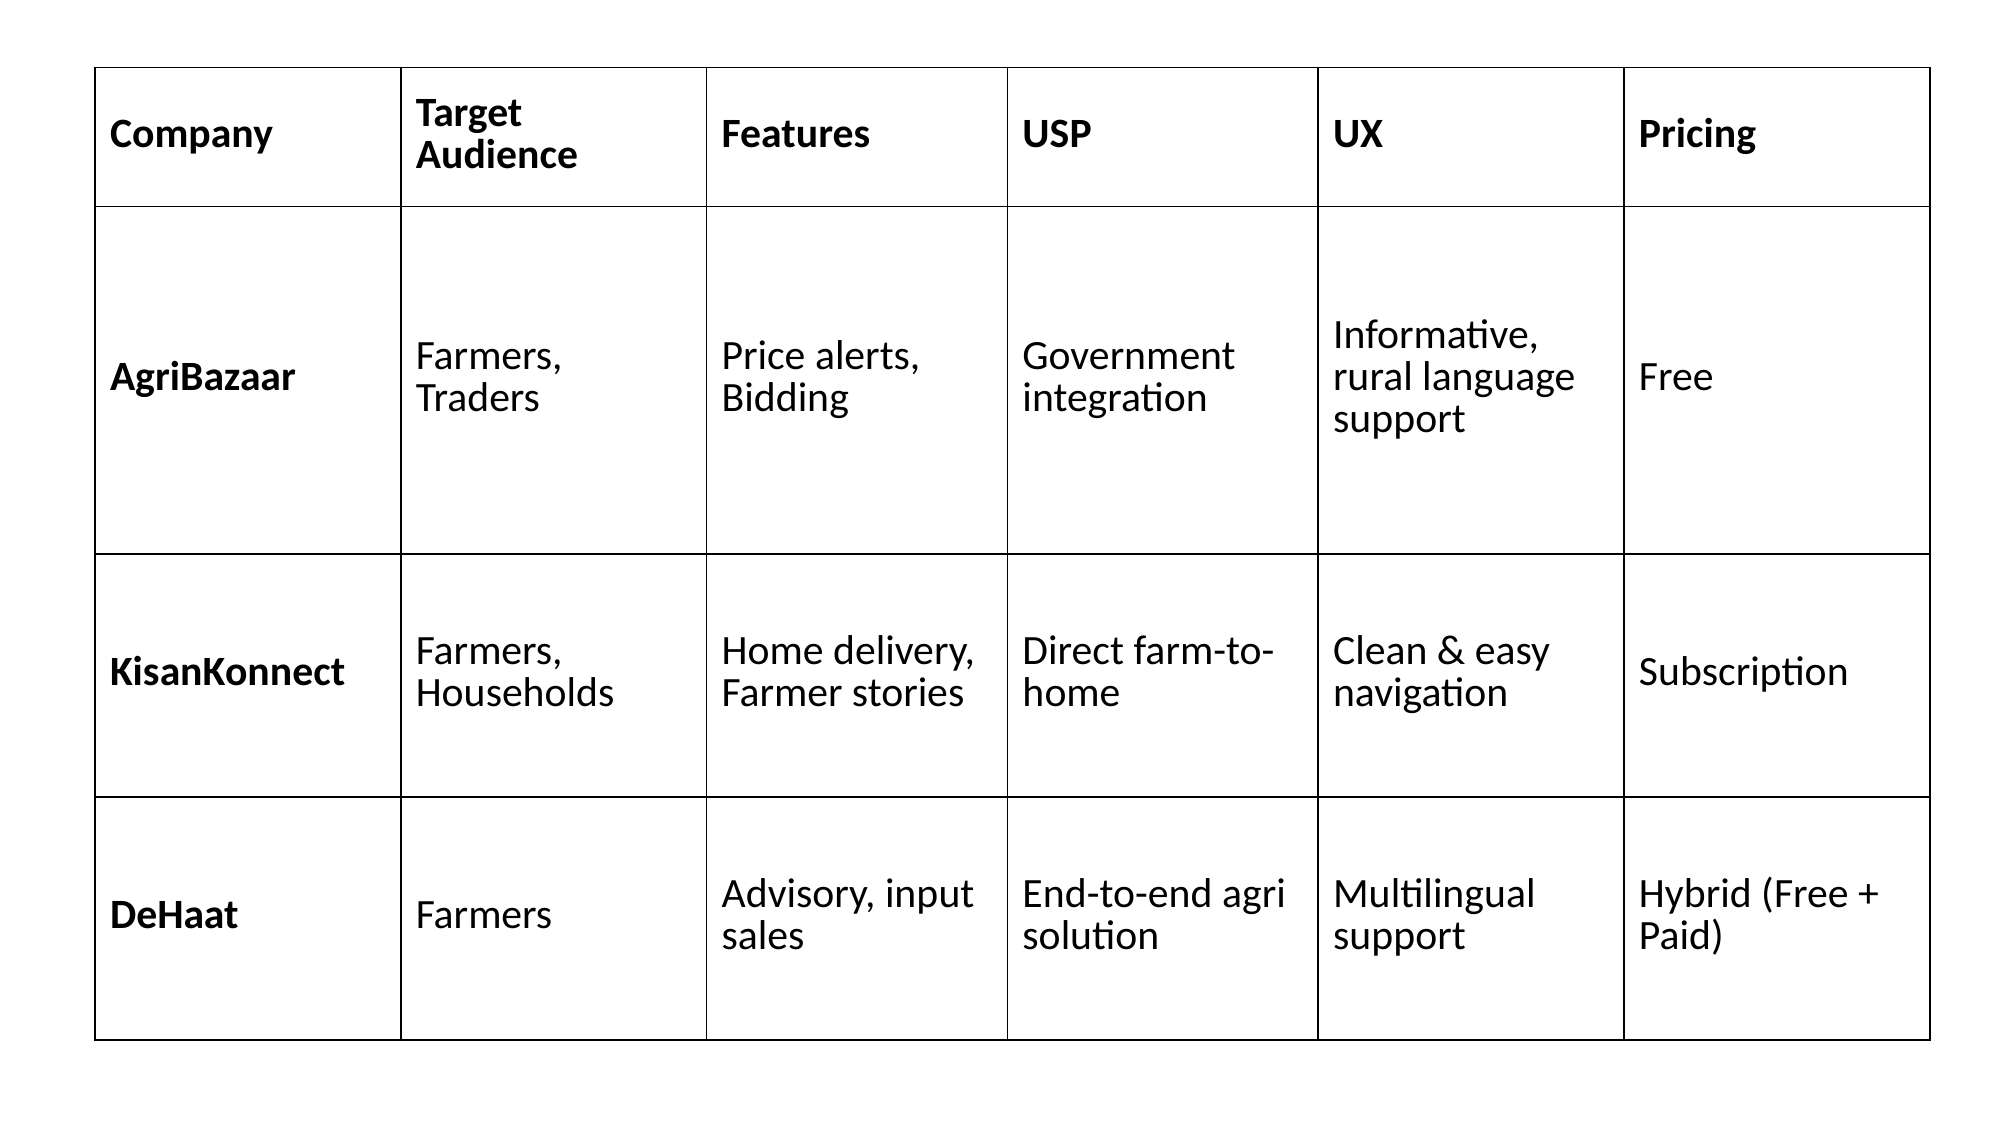

| Company | Target Audience | Features | USP | UX | Pricing |
| --- | --- | --- | --- | --- | --- |
| AgriBazaar | Farmers, Traders | Price alerts, Bidding | Government integration | Informative, rural language support | Free |
| KisanKonnect | Farmers, Households | Home delivery, Farmer stories | Direct farm-to-home | Clean & easy navigation | Subscription |
| DeHaat | Farmers | Advisory, input sales | End-to-end agri solution | Multilingual support | Hybrid (Free + Paid) |